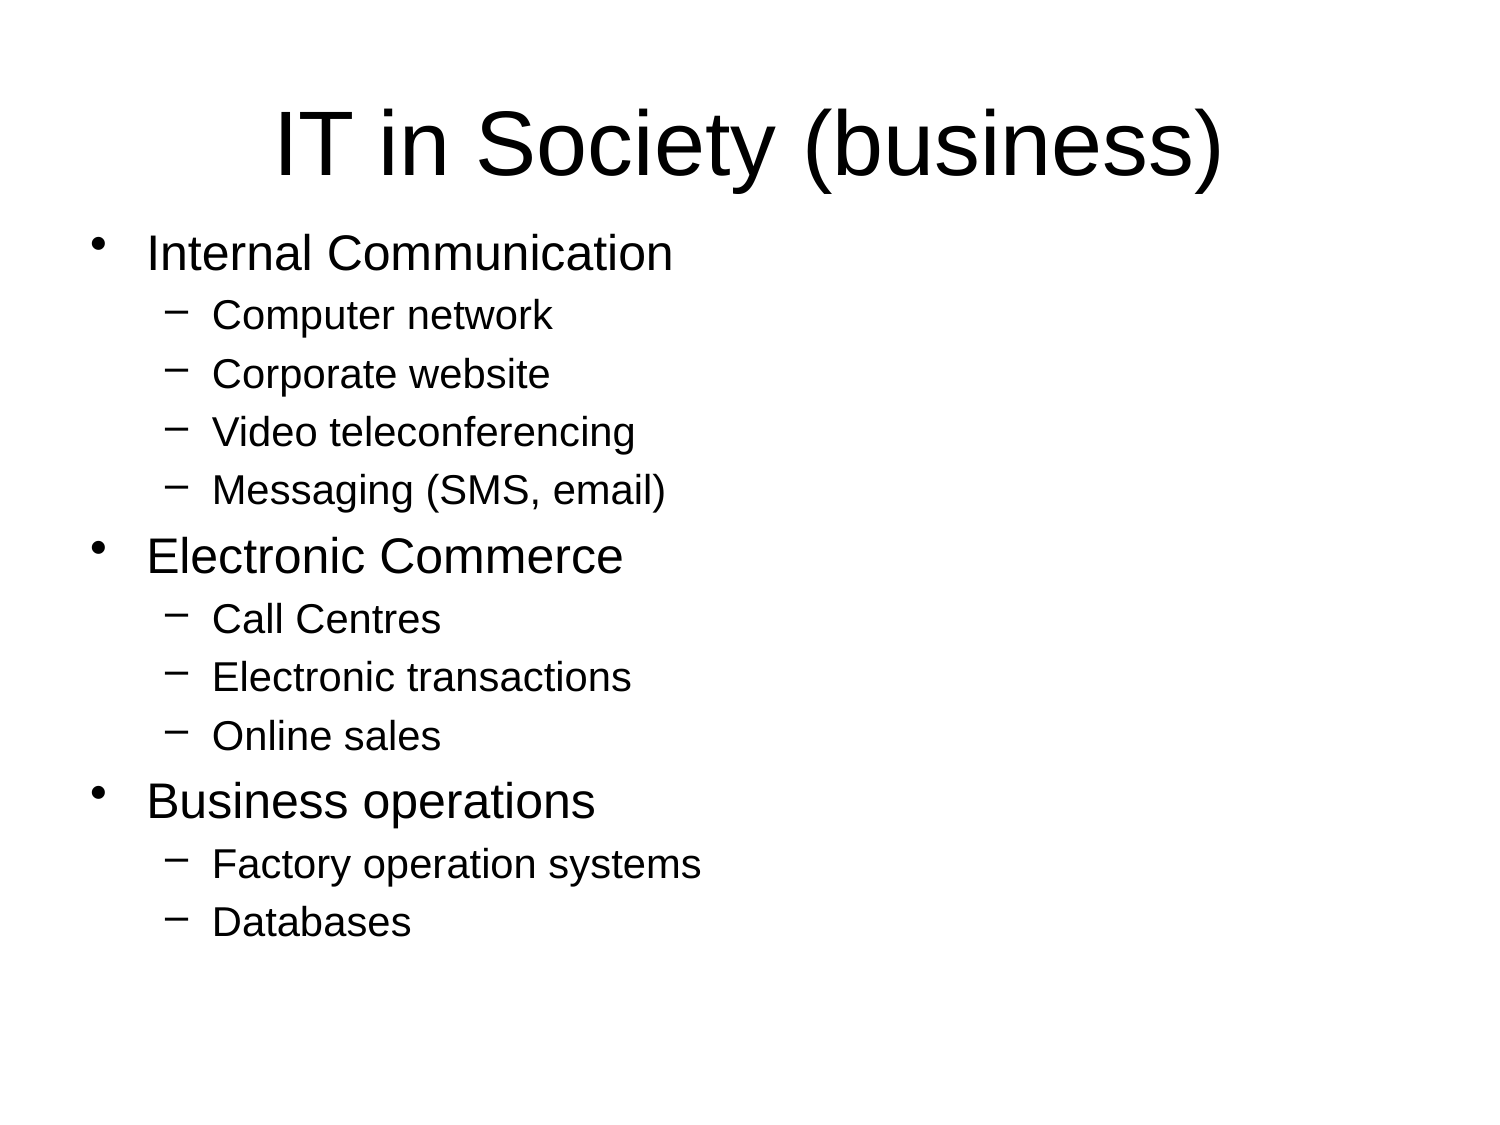

# IT in Society (business)
Internal Communication
Computer network
Corporate website
Video teleconferencing
Messaging (SMS, email)
Electronic Commerce
Call Centres
Electronic transactions
Online sales
Business operations
Factory operation systems
Databases